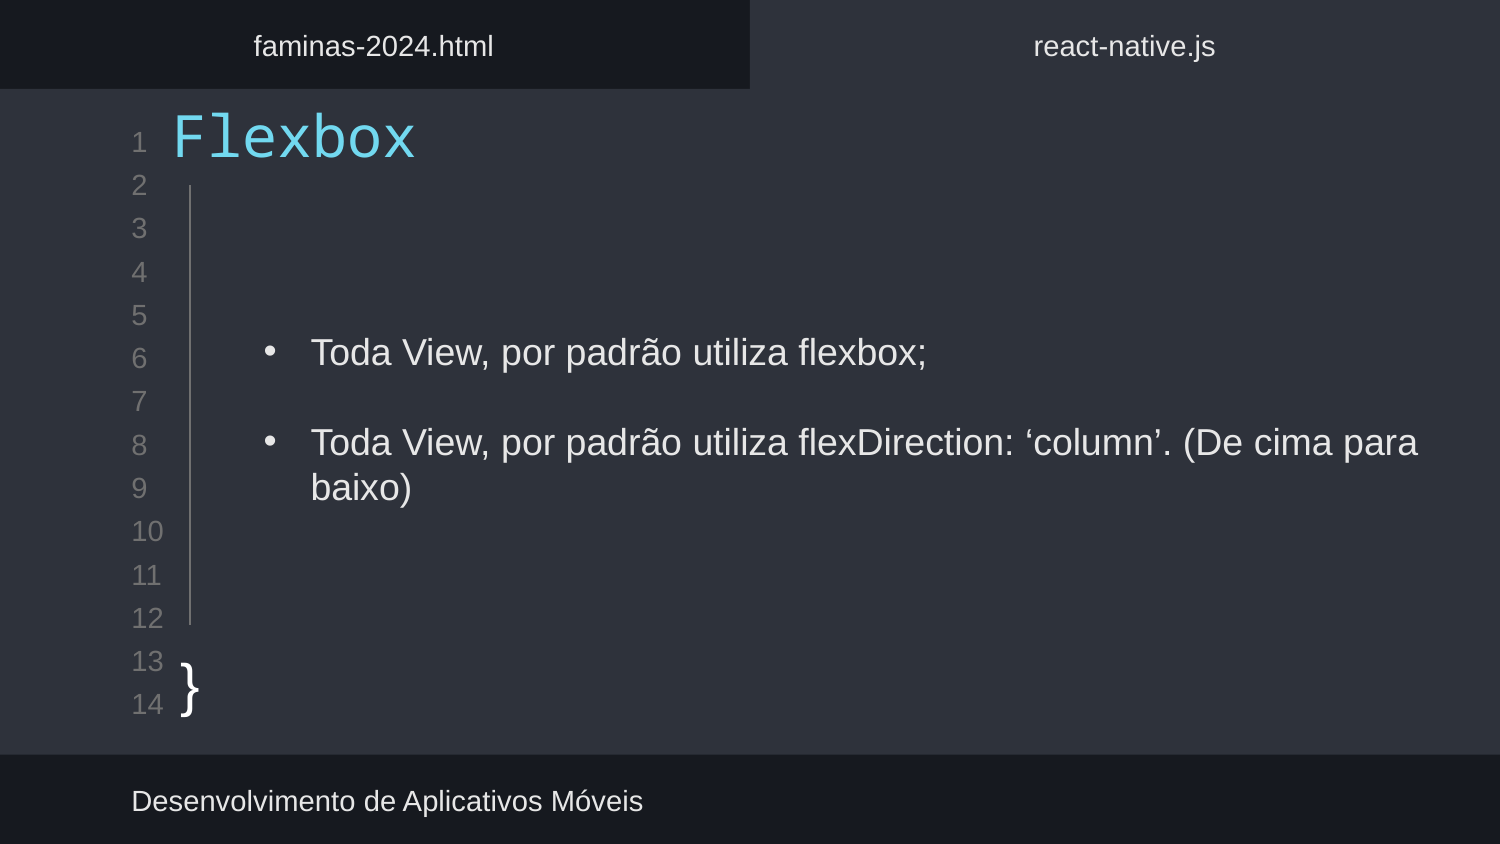

faminas-2024.html
react-native.js
Flexbox
}
Toda View, por padrão utiliza flexbox;

Toda View, por padrão utiliza flexDirection: ‘column’. (De cima para baixo)

Desenvolvimento de Aplicativos Móveis